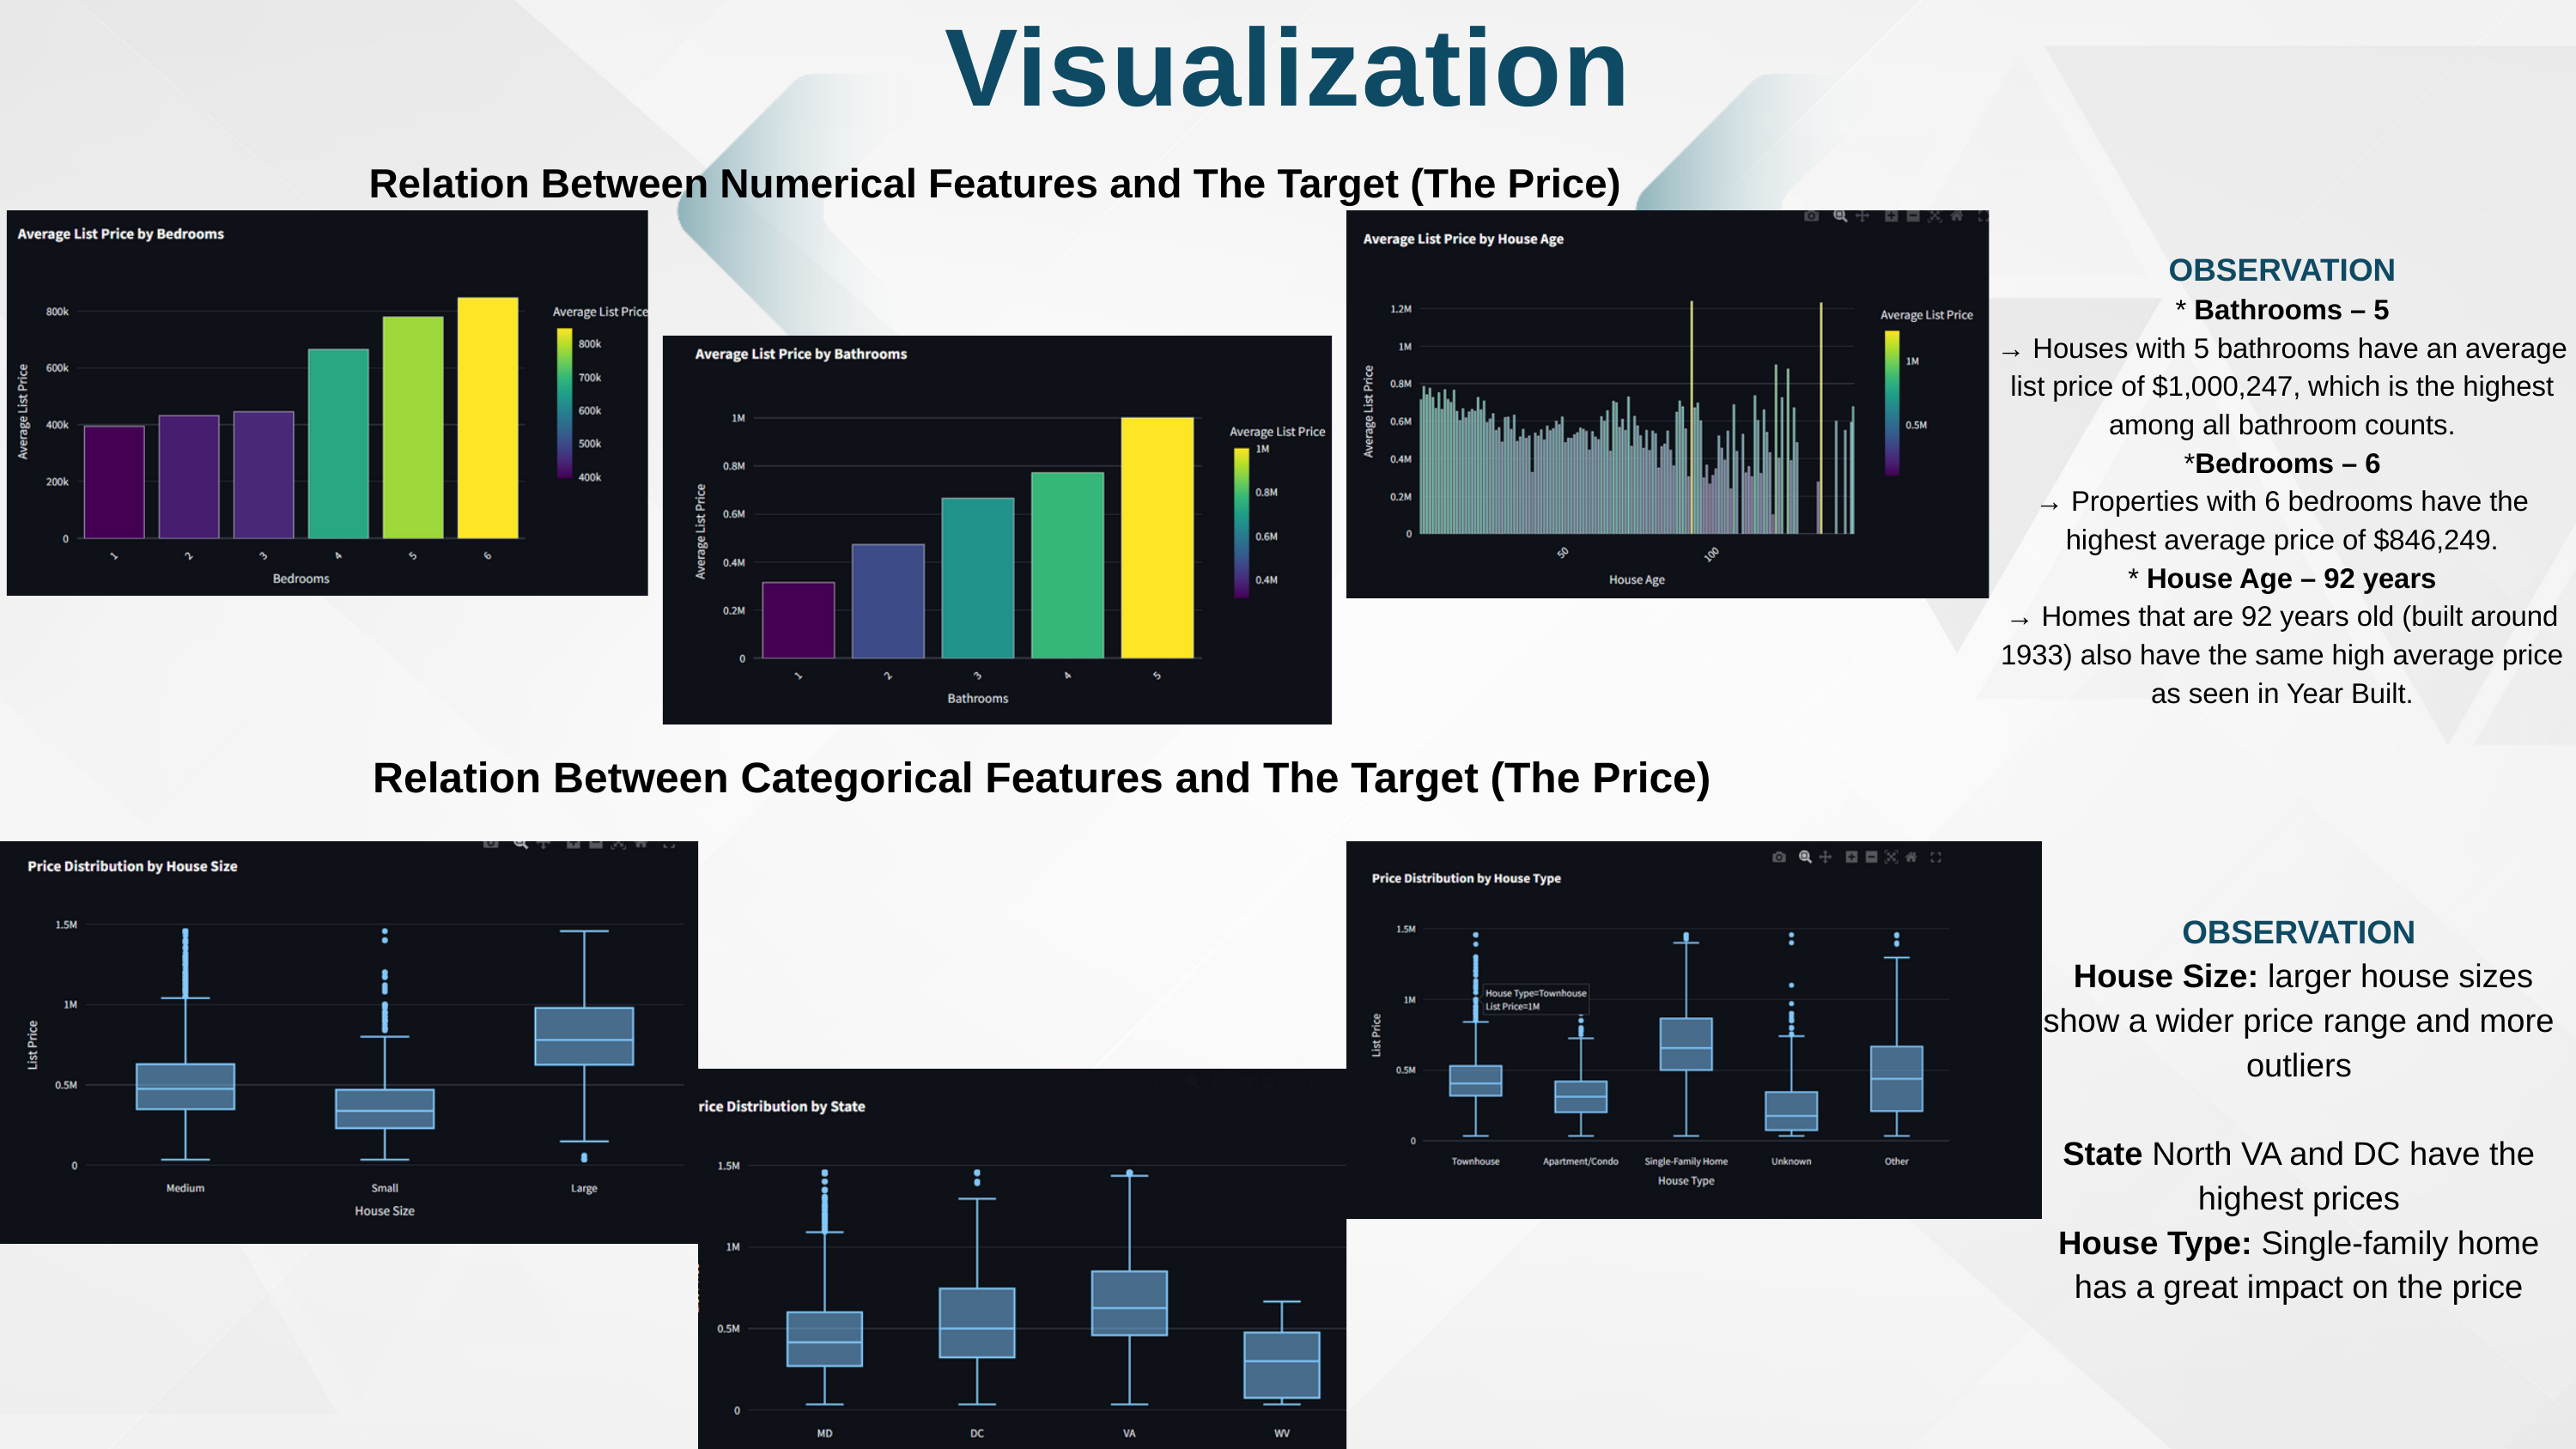

Visualization

Relation Between Numerical Features and The Target (The Price)

OBSERVATION
* Bathrooms – 5
→ Houses with 5 bathrooms have an average list price of $1,000,247, which is the highest among all bathroom counts.
*Bedrooms – 6
→ Properties with 6 bedrooms have the highest average price of $846,249.
* House Age – 92 years
→ Homes that are 92 years old (built around 1933) also have the same high average price as seen in Year Built.

Relation Between Categorical Features and The Target (The Price)

OBSERVATION
 House Size: larger house sizes show a wider price range and more outliers

State North VA and DC have the highest prices
House Type: Single-family home has a great impact on the price